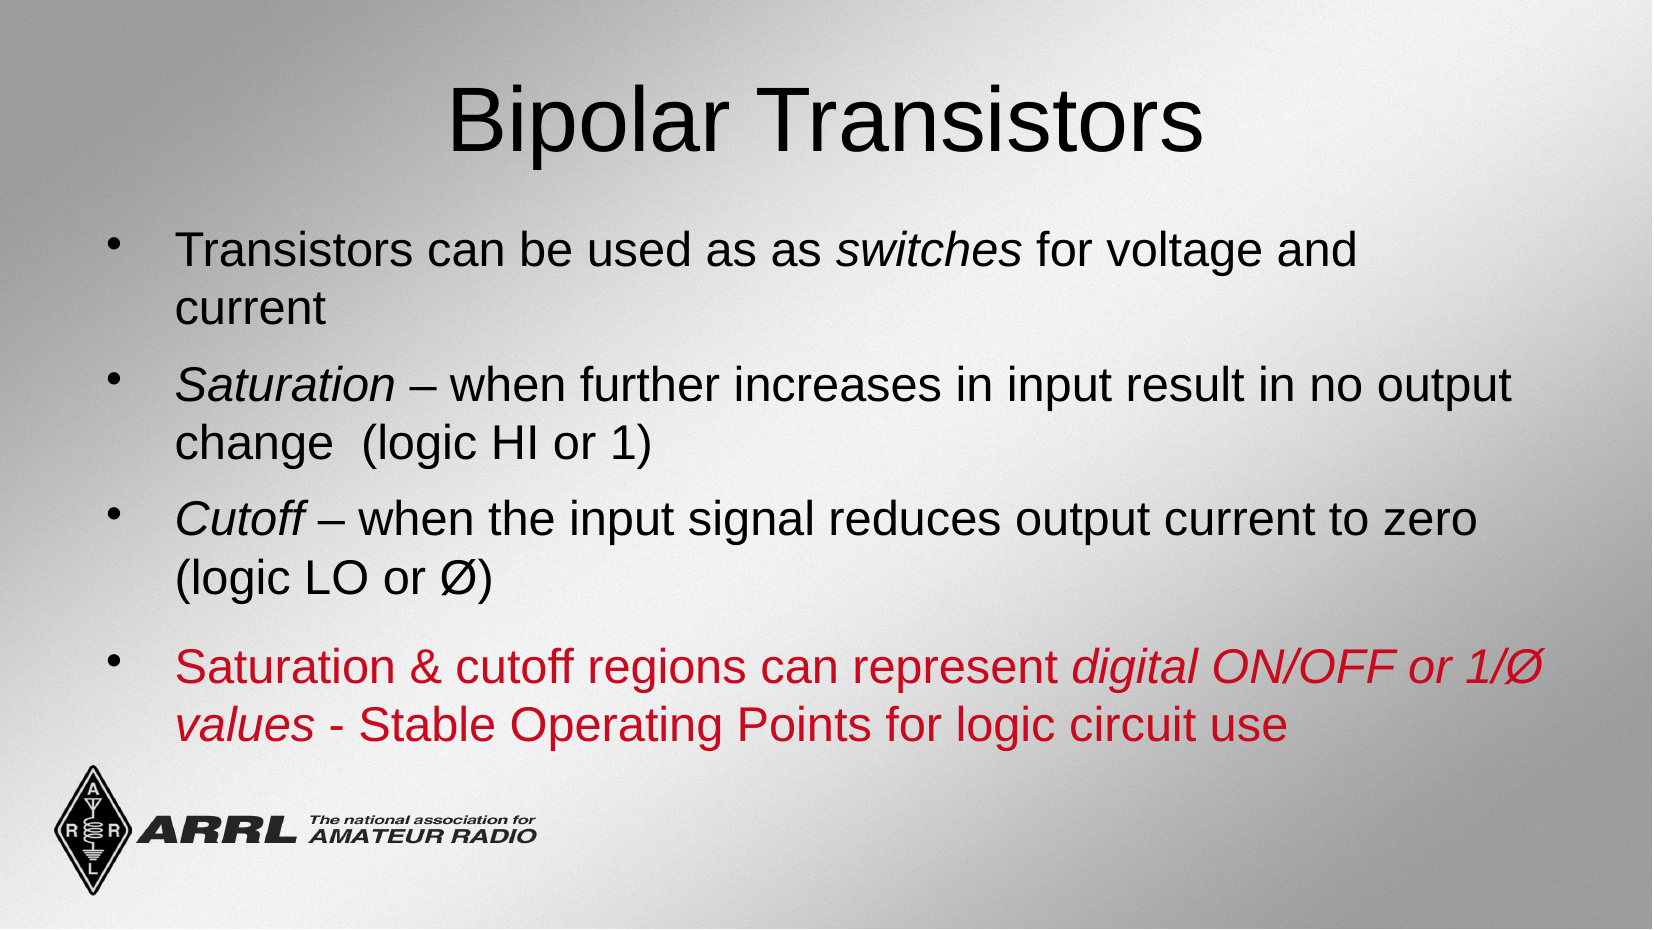

Bipolar Transistors

Transistors can be used as as switches for voltage and            current
Saturation – when further increases in input result in no output change  (logic HI or 1)
Cutoff – when the input signal reduces output current to zero (logic LO or Ø)
Saturation & cutoff regions can represent digital ON/OFF or 1/Ø values - Stable Operating Points for logic circuit use